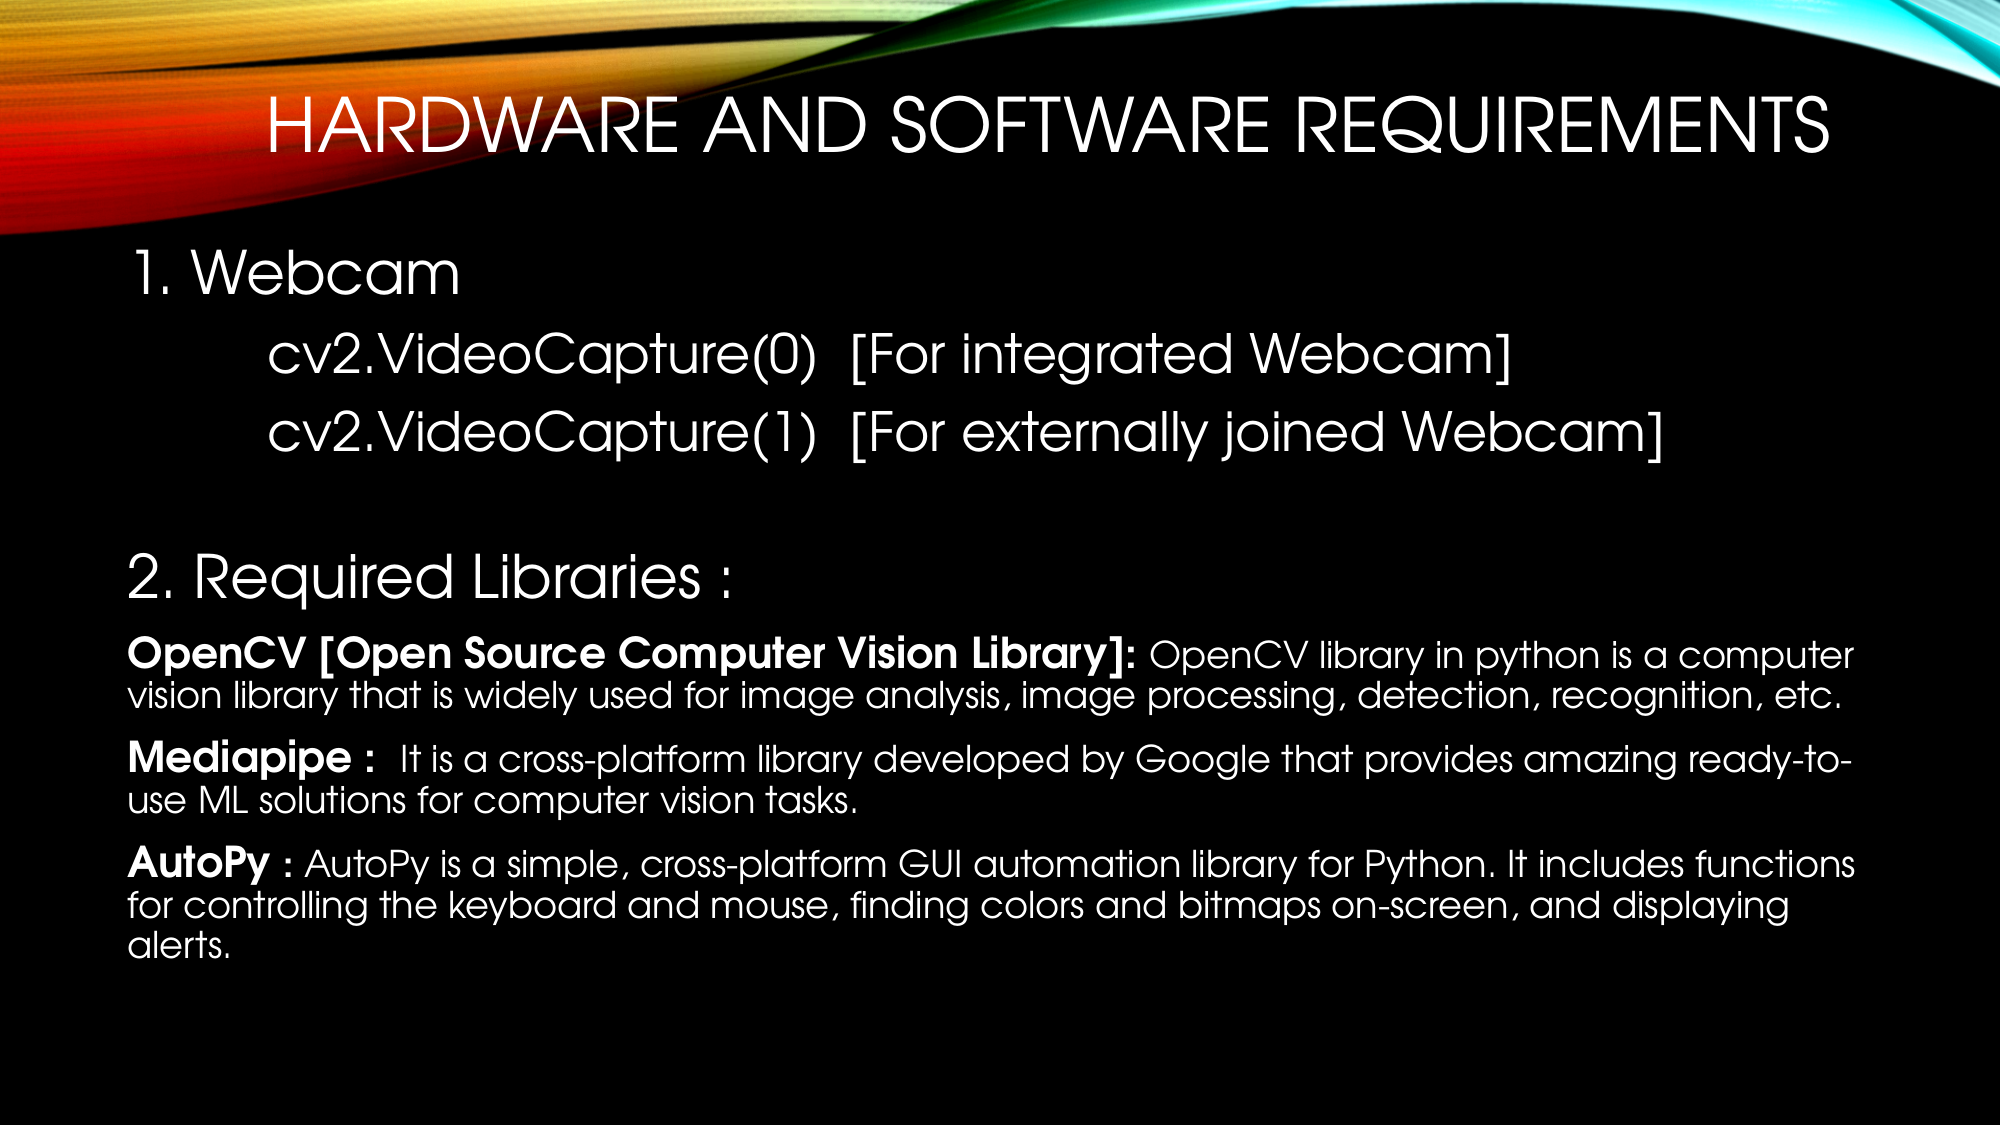

# Hardware and software requirements
1. Webcam
	cv2.VideoCapture(0)  [For integrated Webcam]
	cv2.VideoCapture(1)  [For externally joined Webcam]

2. Required Libraries :
OpenCV [Open Source Computer Vision Library]: OpenCV library in python is a computer vision library that is widely used for image analysis, image processing, detection, recognition, etc.
Mediapipe :  It is a cross-platform library developed by Google that provides amazing ready-to-use ML solutions for computer vision tasks.
AutoPy : AutoPy is a simple, cross-platform GUI automation library for Python. It includes functions for controlling the keyboard and mouse, finding colors and bitmaps on-screen, and displaying alerts.